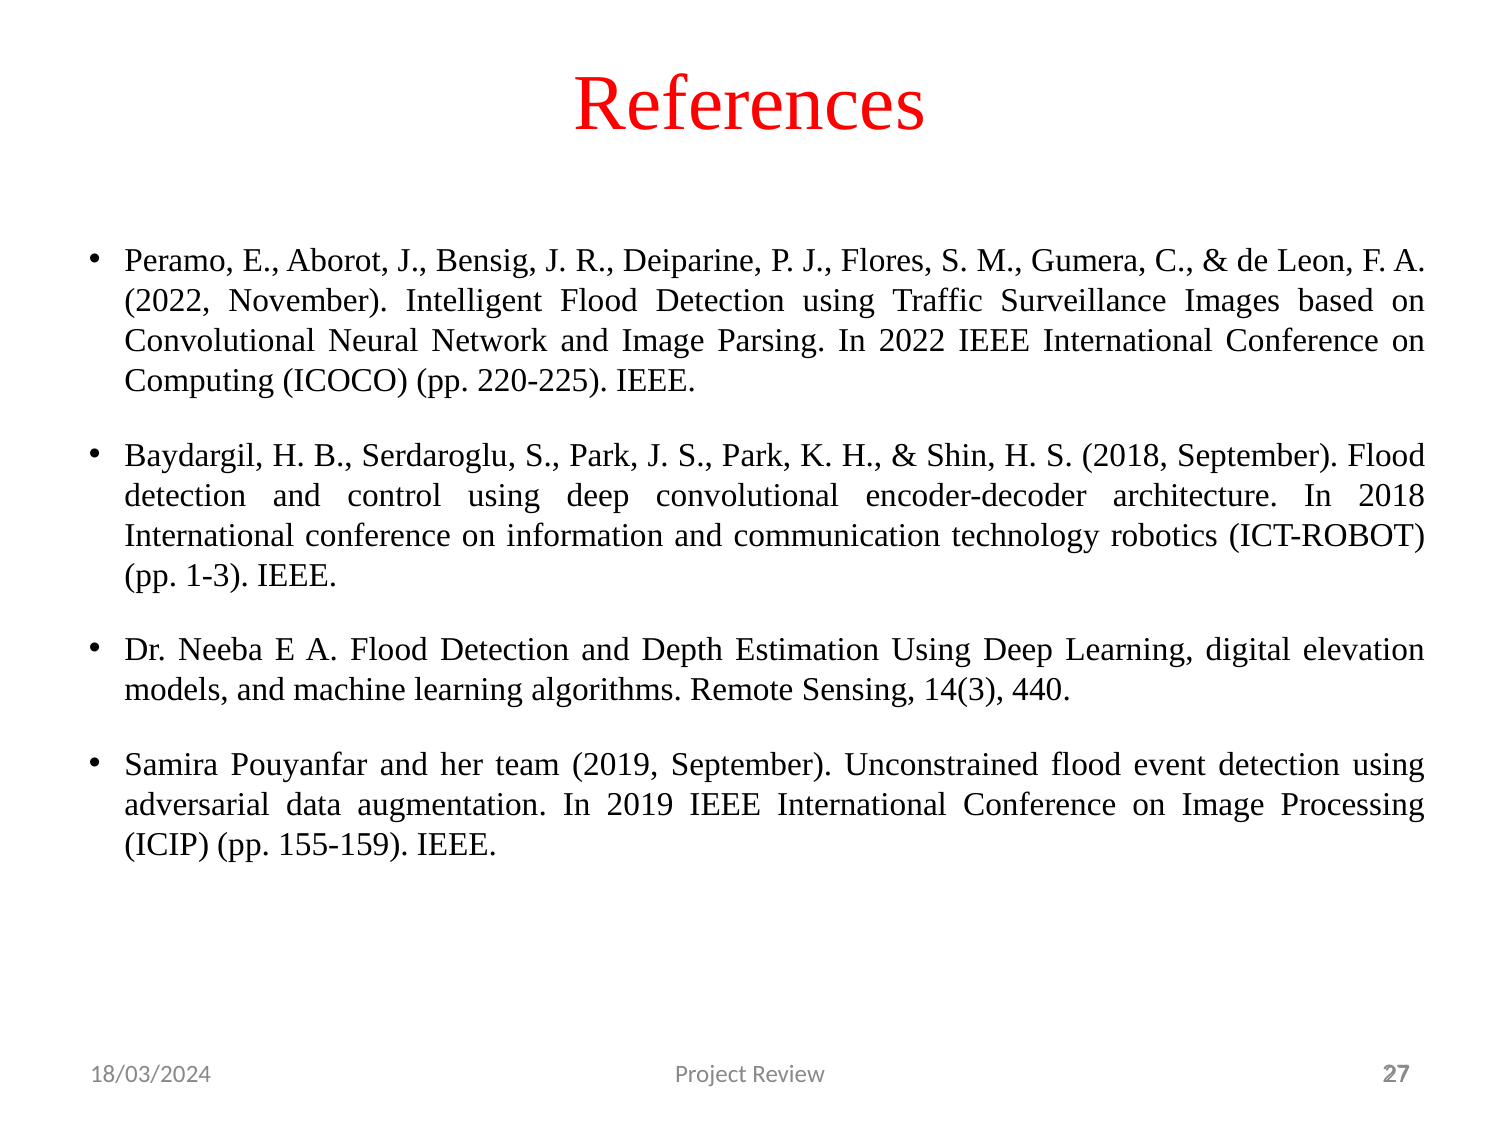

# References

Peramo, E., Aborot, J., Bensig, J. R., Deiparine, P. J., Flores, S. M., Gumera, C., & de Leon, F. A. (2022, November). Intelligent Flood Detection using Traffic Surveillance Images based on Convolutional Neural Network and Image Parsing. In 2022 IEEE International Conference on Computing (ICOCO) (pp. 220-225). IEEE.

Baydargil, H. B., Serdaroglu, S., Park, J. S., Park, K. H., & Shin, H. S. (2018, September). Flood detection and control using deep convolutional encoder-decoder architecture. In 2018 International conference on information and communication technology robotics (ICT-ROBOT) (pp. 1-3). IEEE.

Dr. Neeba E A. Flood Detection and Depth Estimation Using Deep Learning, digital elevation models, and machine learning algorithms. Remote Sensing, 14(3), 440.

Samira Pouyanfar and her team (2019, September). Unconstrained flood event detection using adversarial data augmentation. In 2019 IEEE International Conference on Image Processing (ICIP) (pp. 155-159). IEEE.

18/03/2024
Project Review
27
27